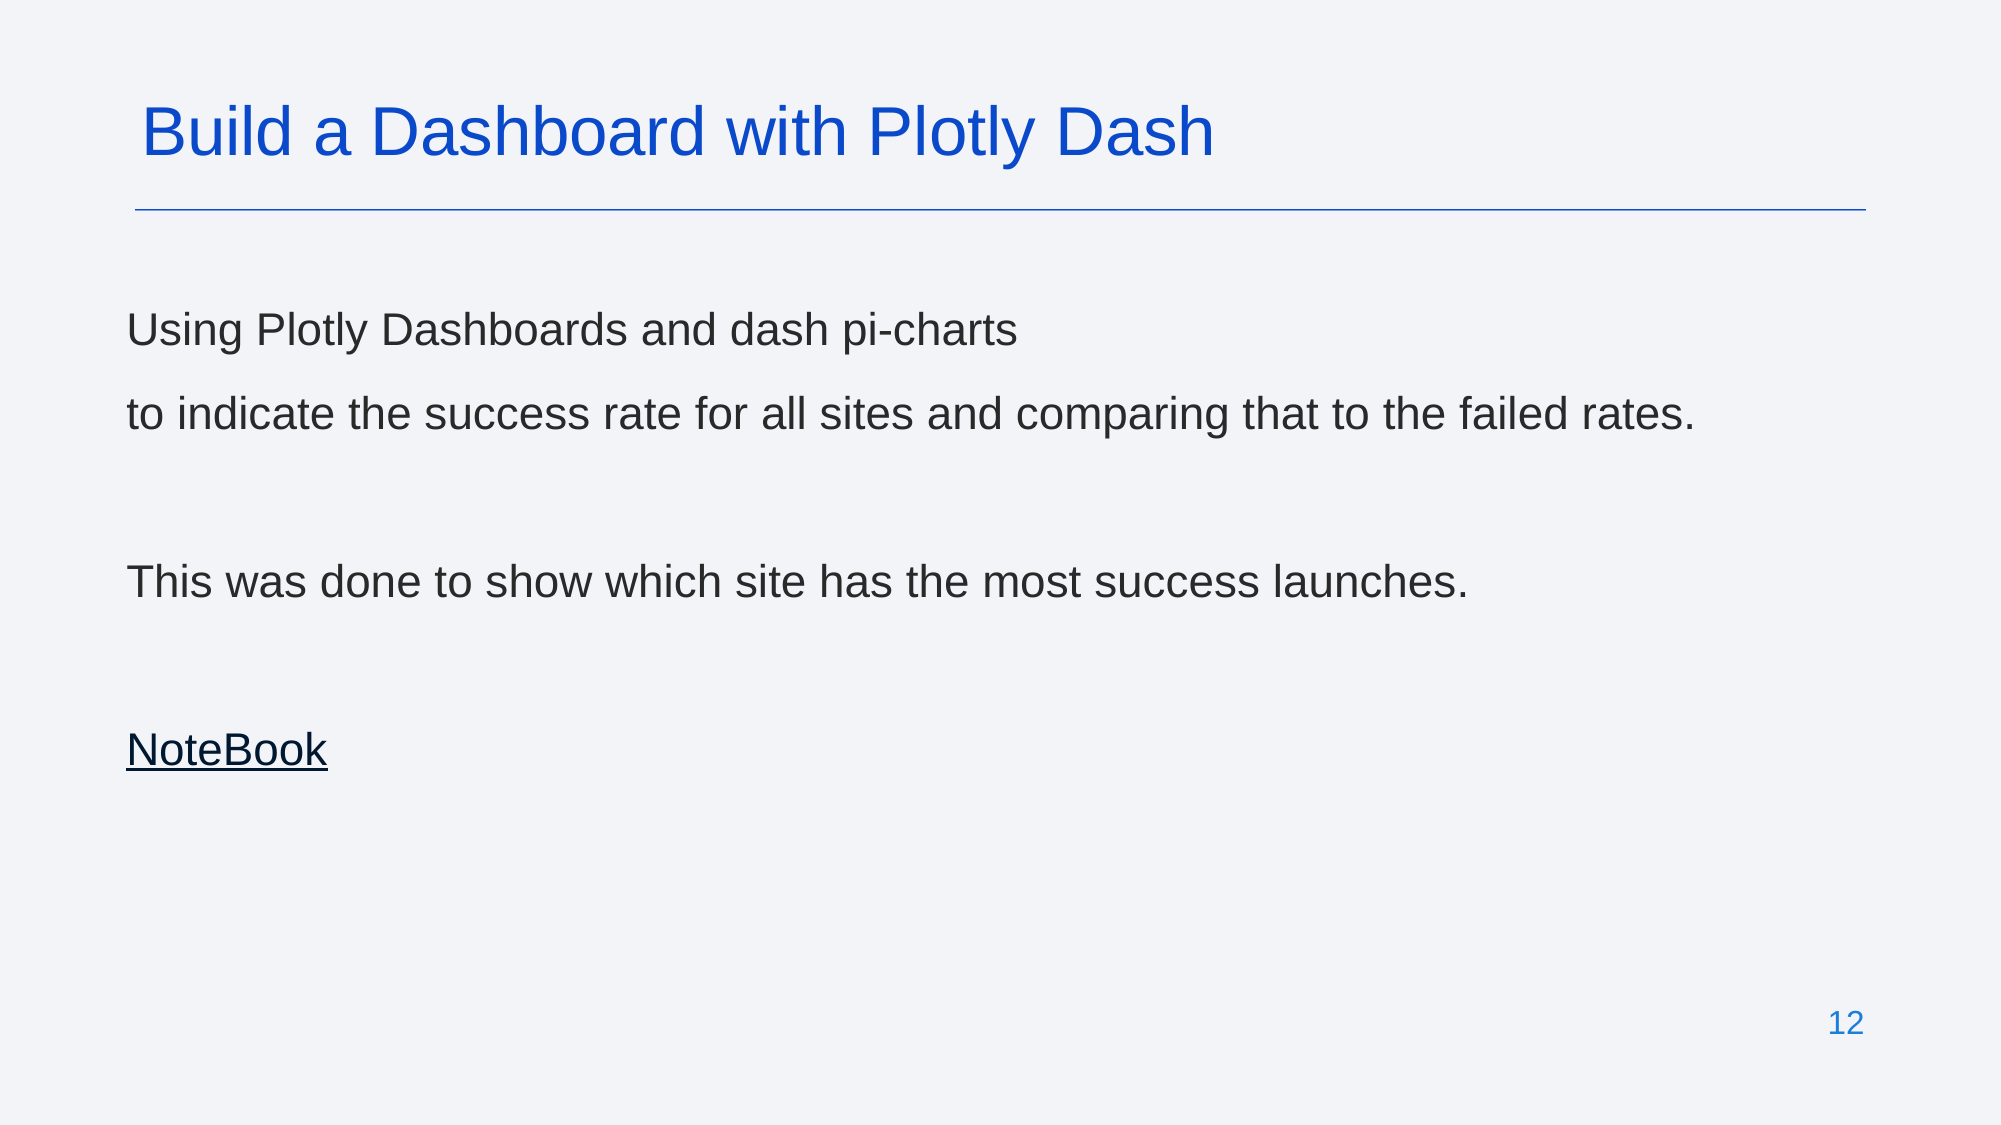

Build a Dashboard with Plotly Dash
# Using Plotly Dashboards and dash pi-charts
to indicate the success rate for all sites and comparing that to the failed rates.

This was done to show which site has the most success launches.

NoteBook

12